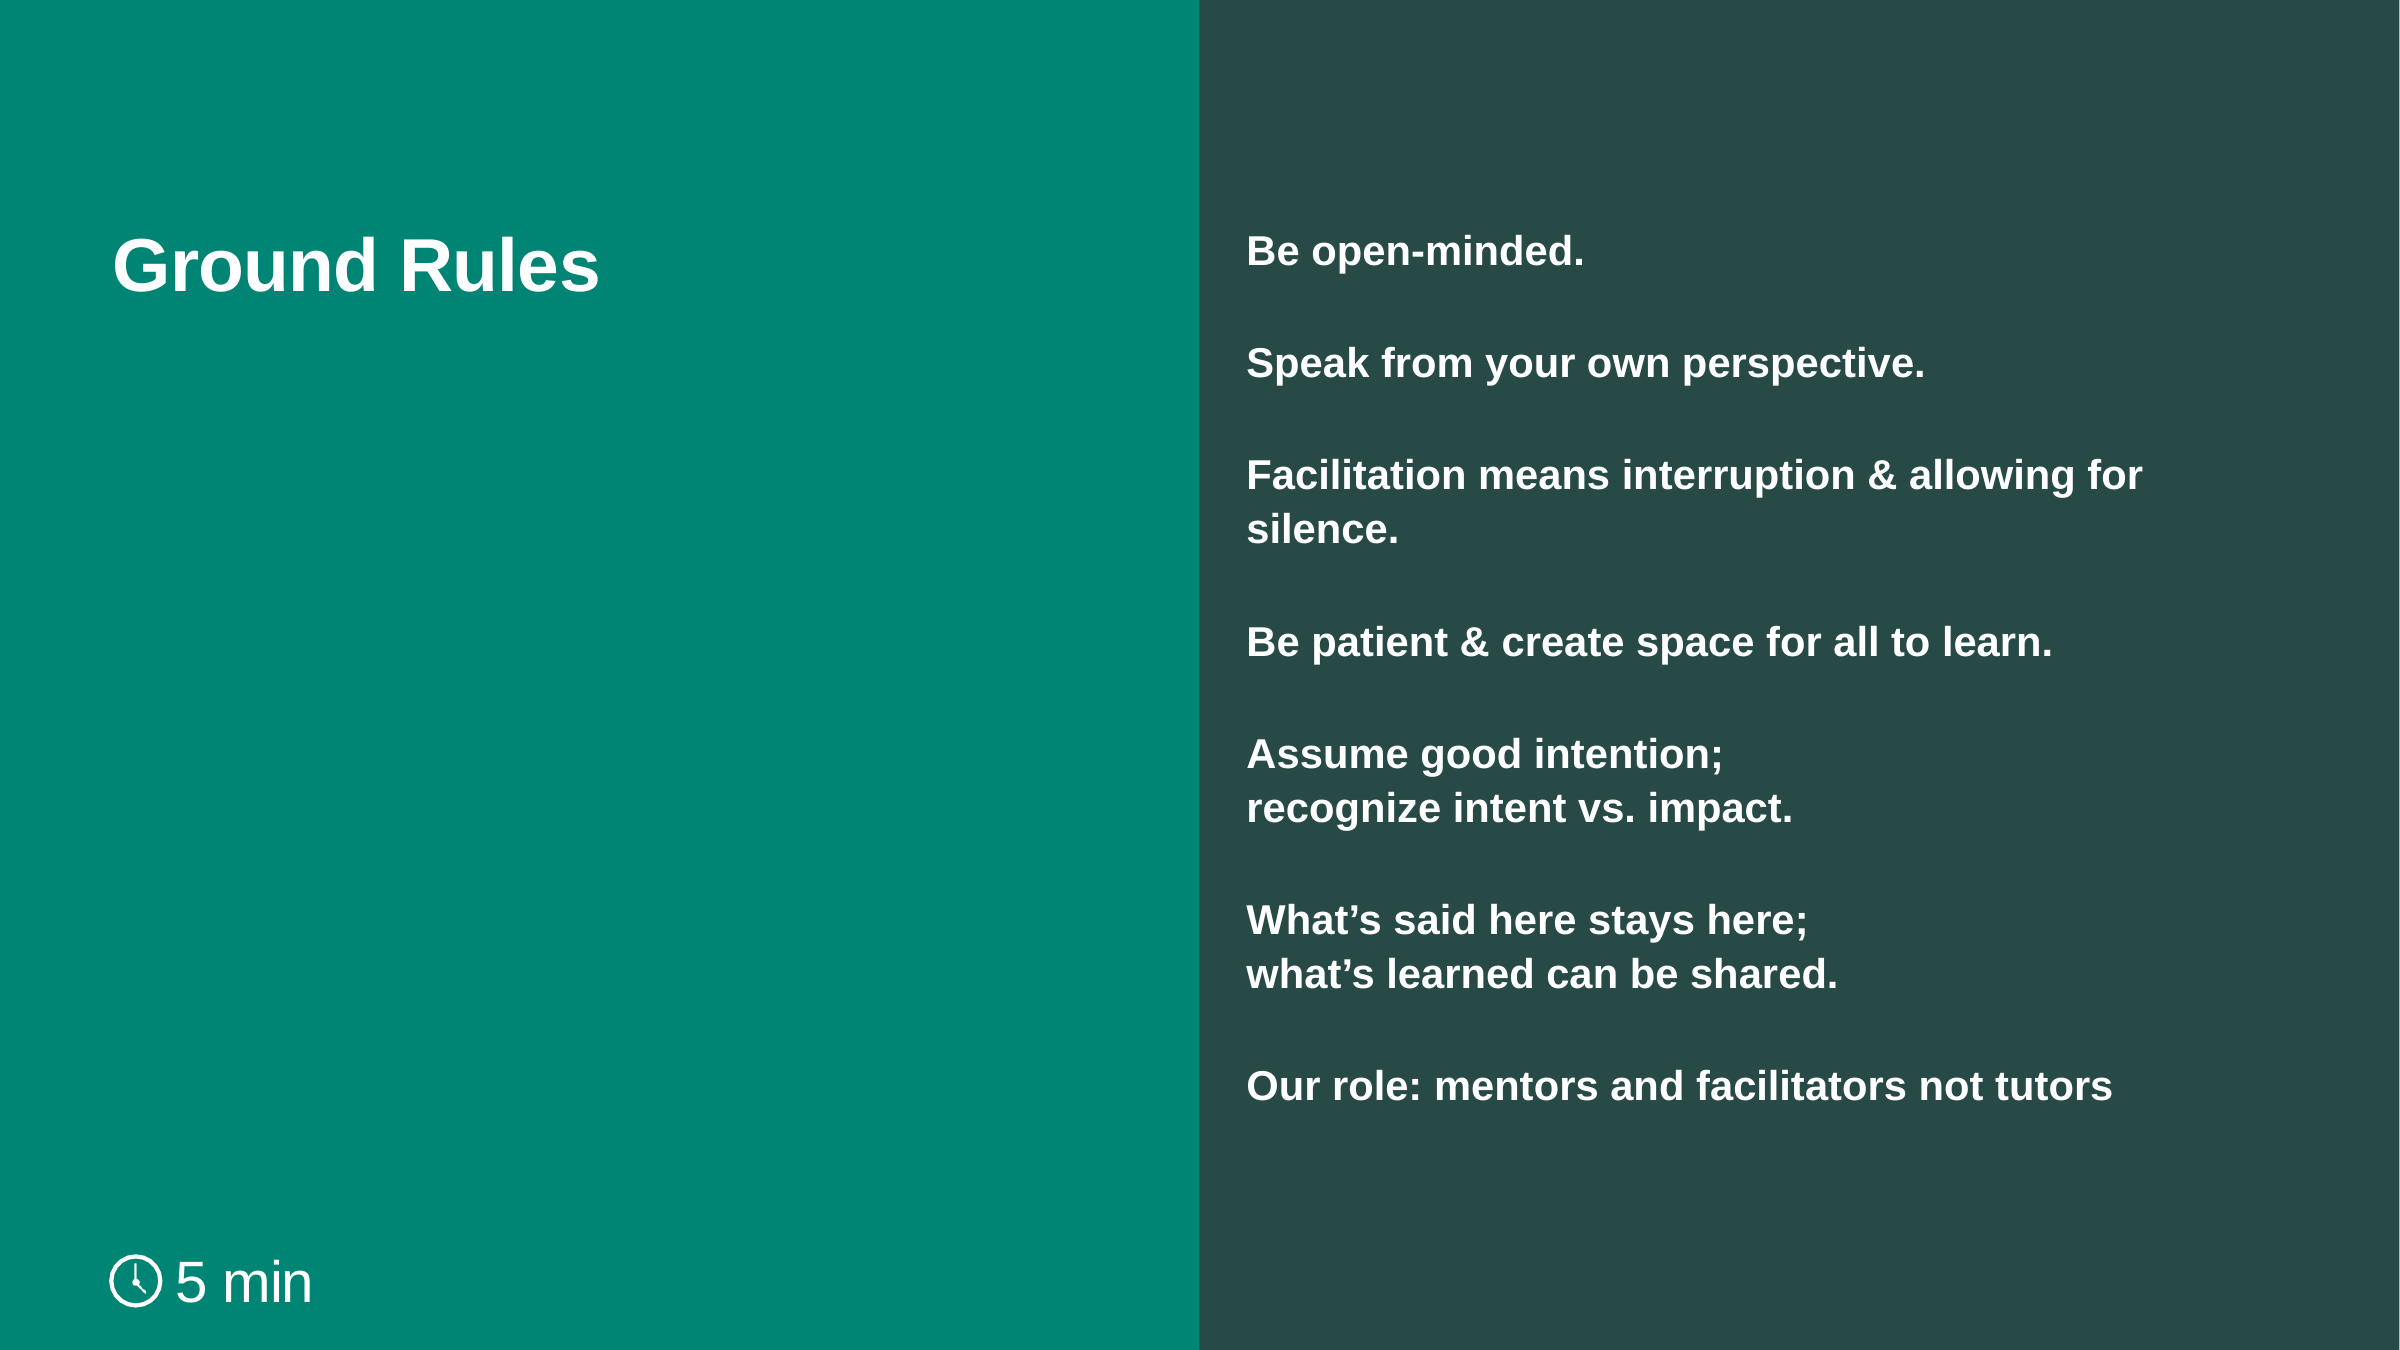

# Ground Rules
Be open-minded.

Speak from your own perspective.

Facilitation means interruption & allowing for silence.

Be patient & create space for all to learn.

Assume good intention;
recognize intent vs. impact.

What’s said here stays here;
what’s learned can be shared.

Our role: mentors and facilitators not tutors
5 min

12